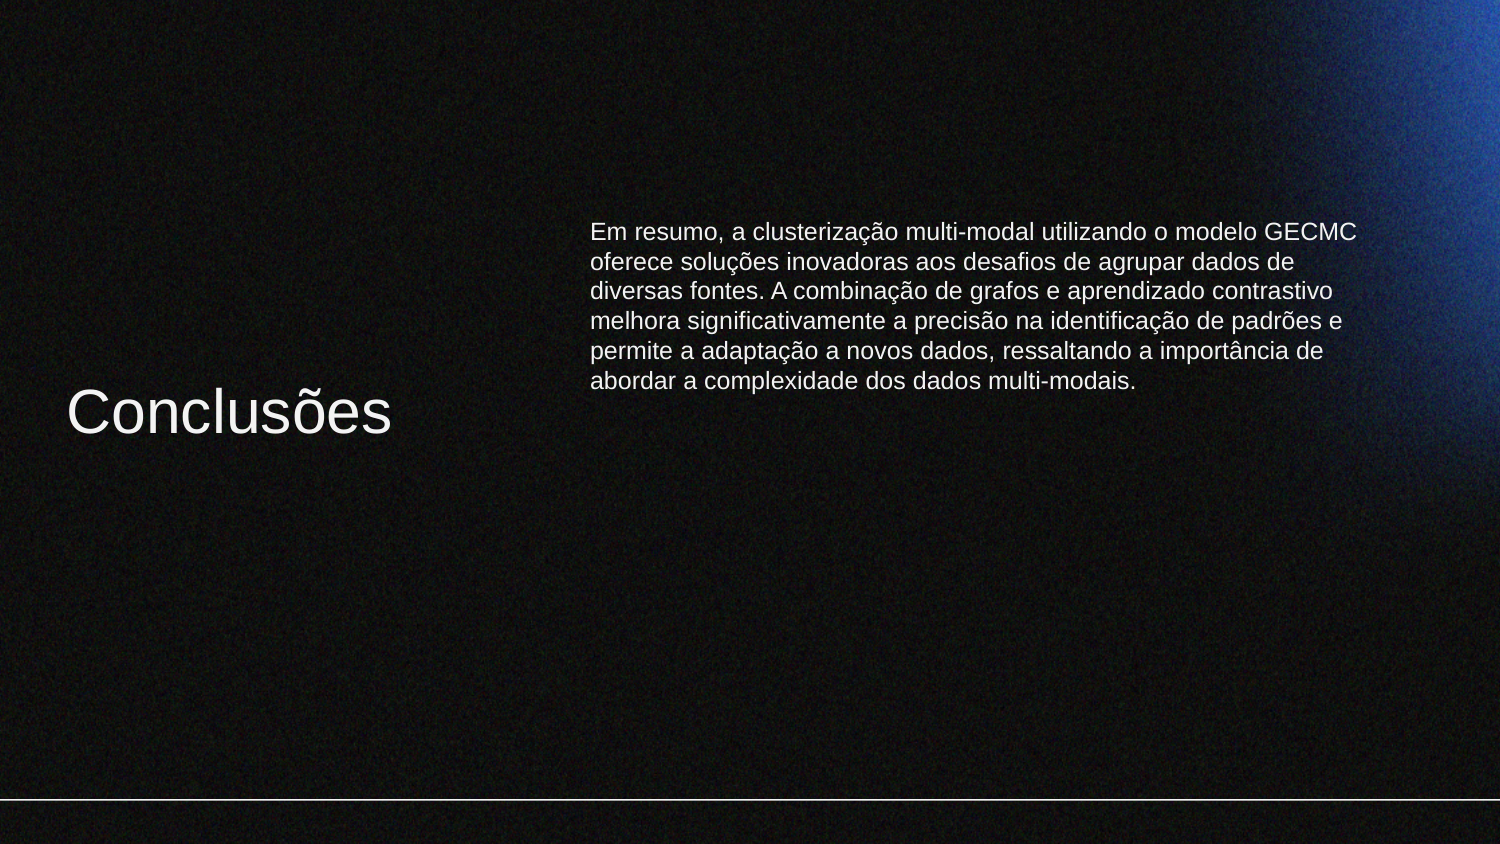

Em resumo, a clusterização multi-modal utilizando o modelo GECMC oferece soluções inovadoras aos desafios de agrupar dados de diversas fontes. A combinação de grafos e aprendizado contrastivo melhora significativamente a precisão na identificação de padrões e permite a adaptação a novos dados, ressaltando a importância de abordar a complexidade dos dados multi-modais.
# Conclusões